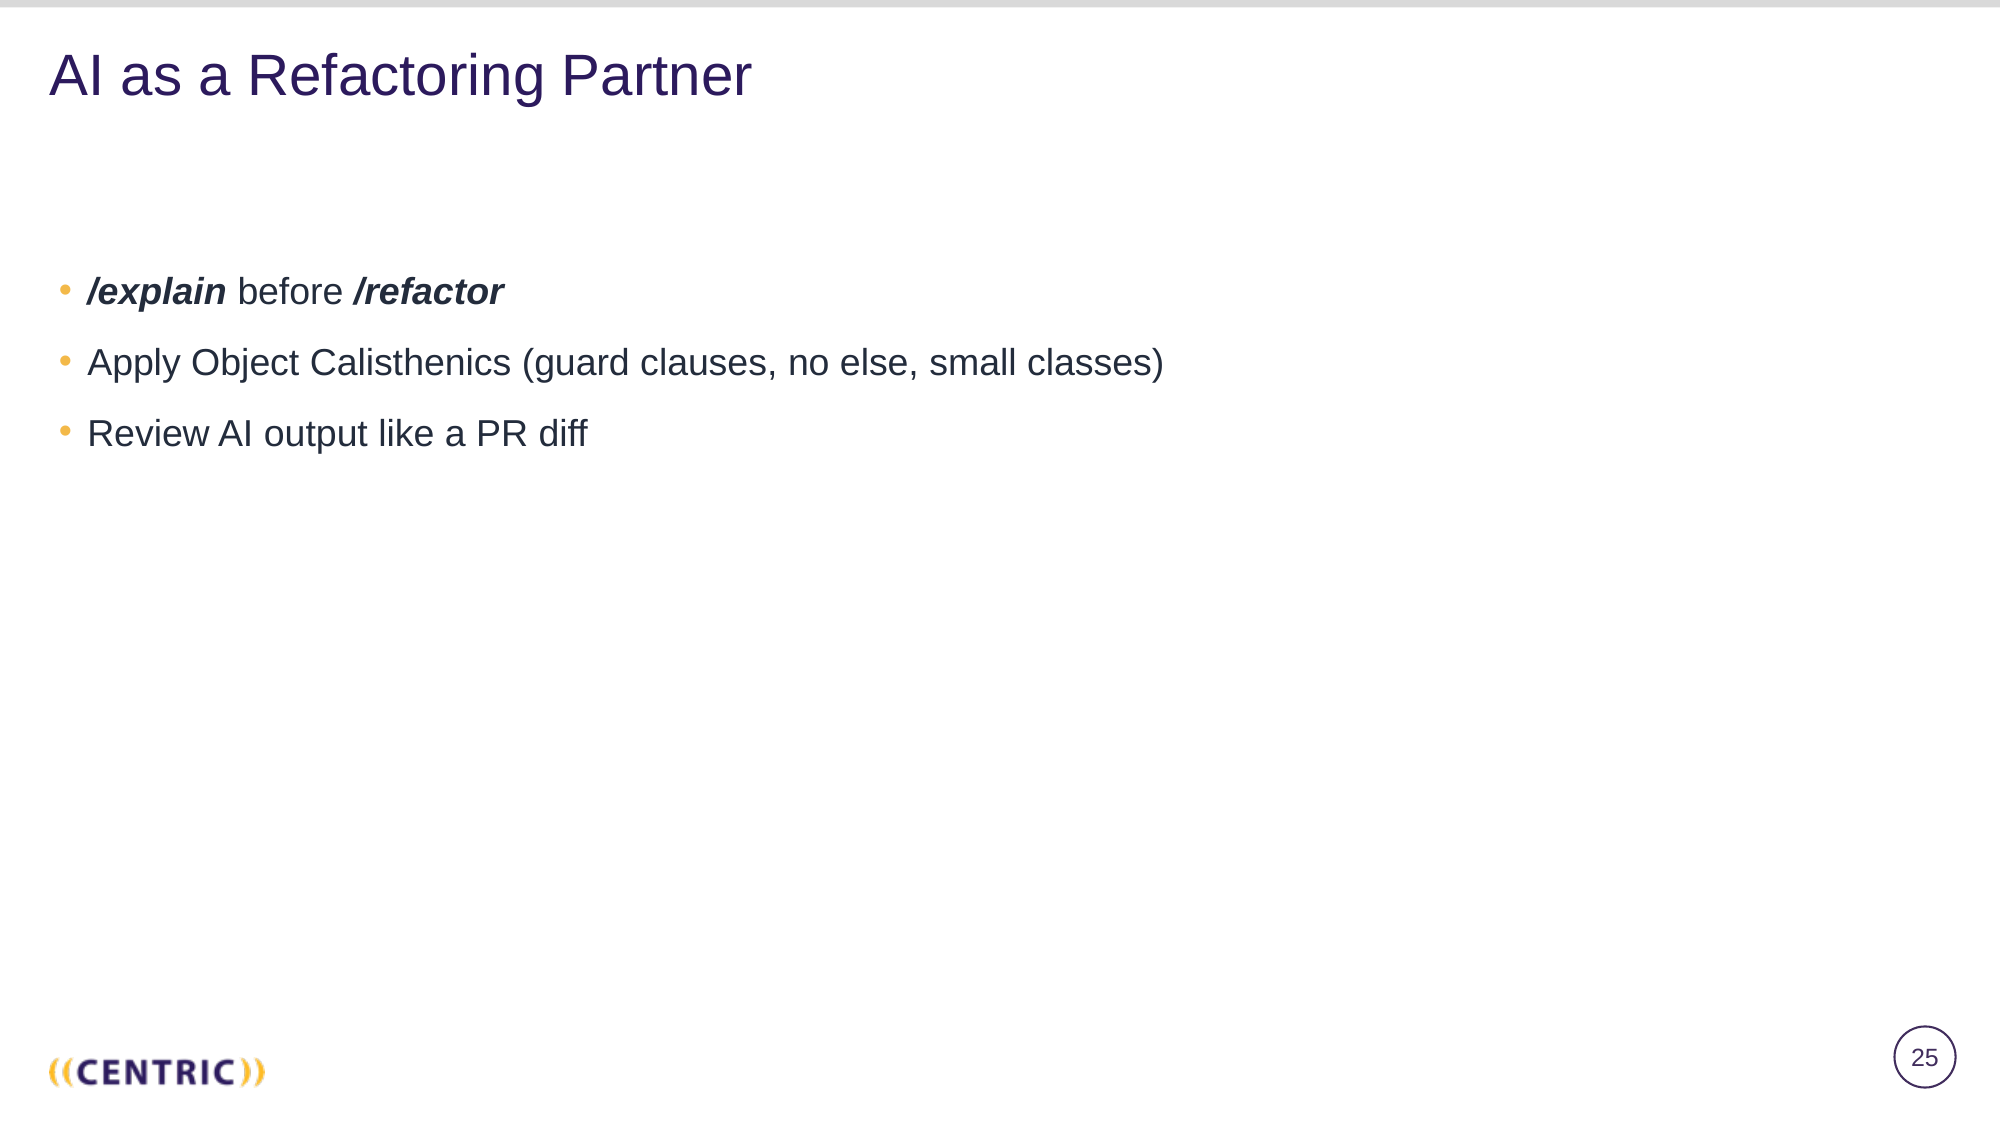

# AI as a Refactoring Partner
/explain before /refactor
Apply Object Calisthenics (guard clauses, no else, small classes)
Review AI output like a PR diff